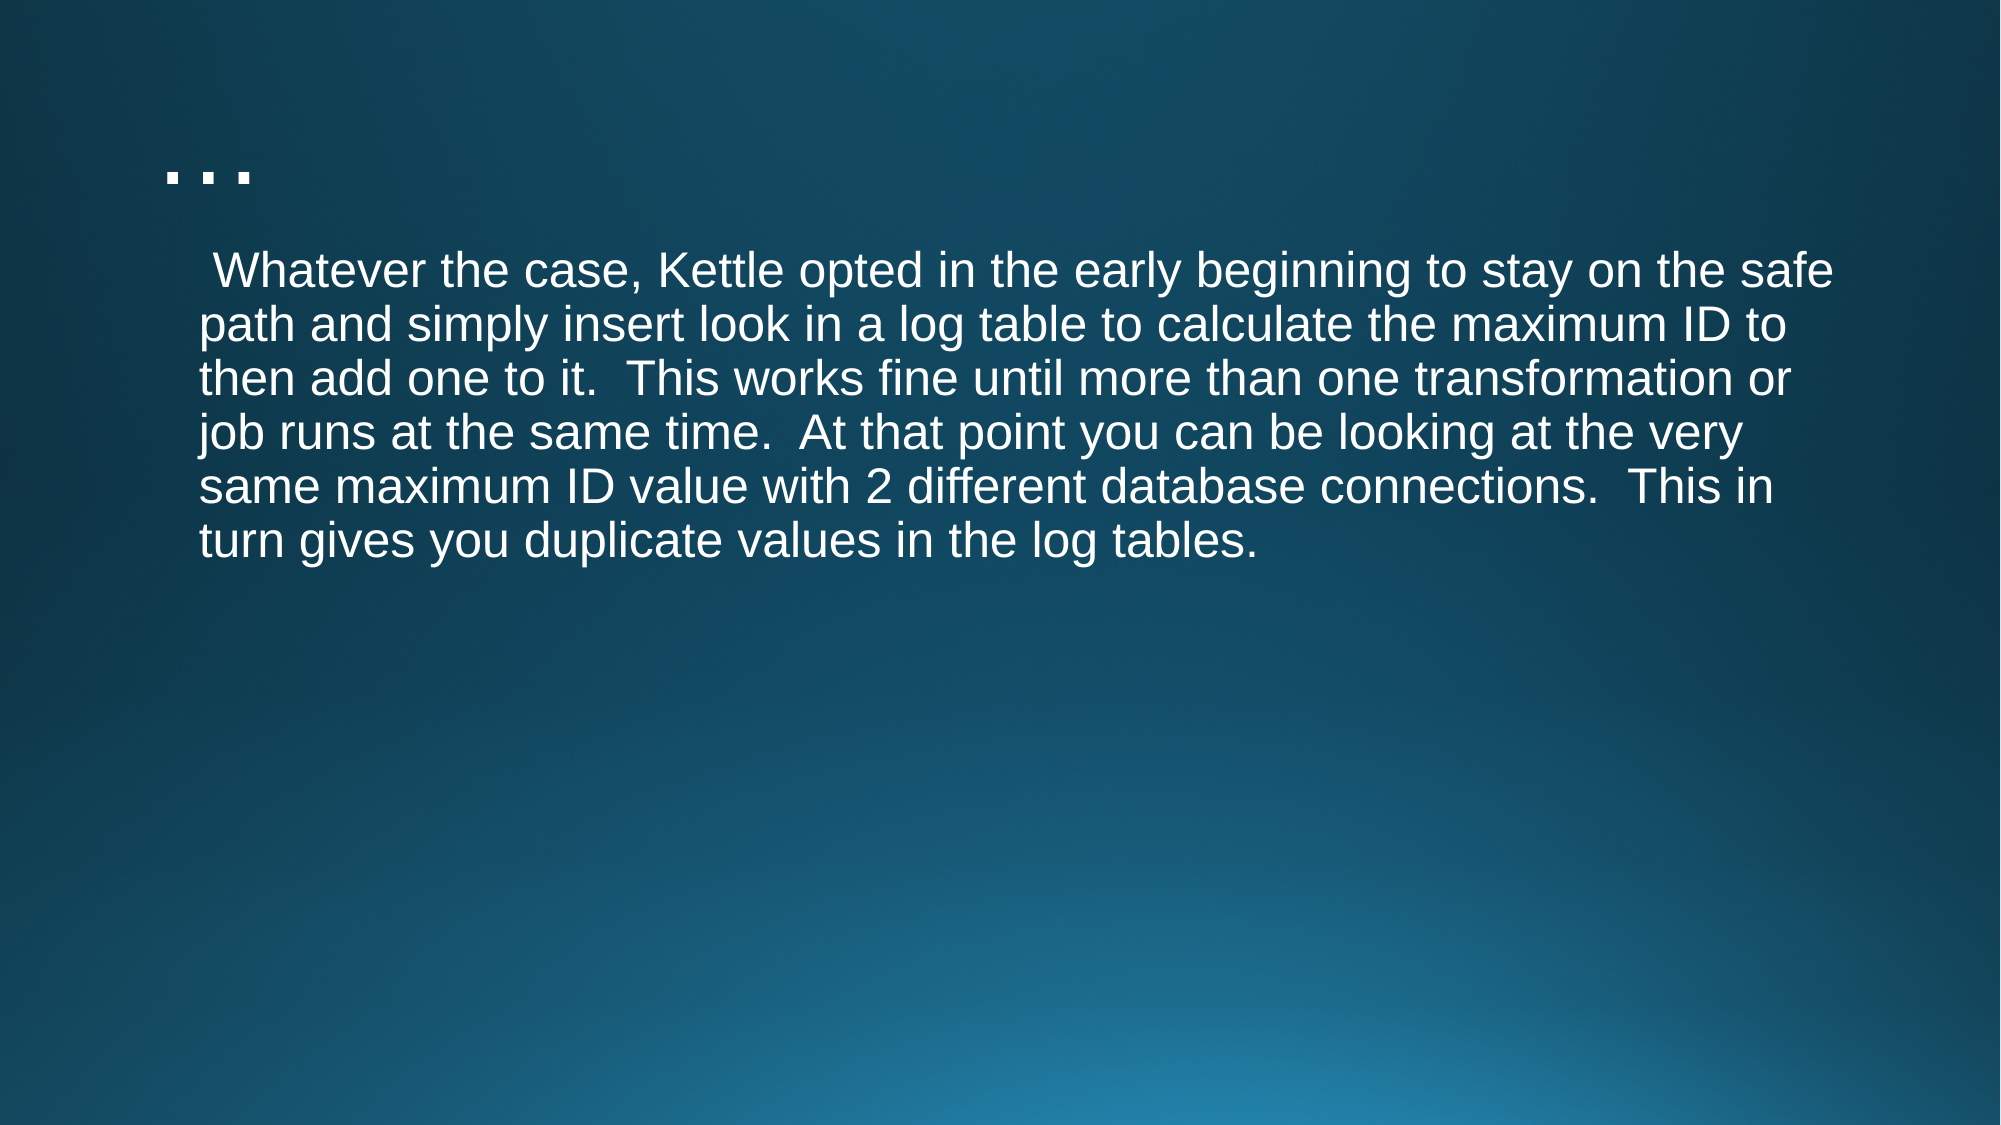

# …
 Whatever the case, Kettle opted in the early beginning to stay on the safe path and simply insert look in a log table to calculate the maximum ID to then add one to it.  This works fine until more than one transformation or job runs at the same time.  At that point you can be looking at the very same maximum ID value with 2 different database connections.  This in turn gives you duplicate values in the log tables.